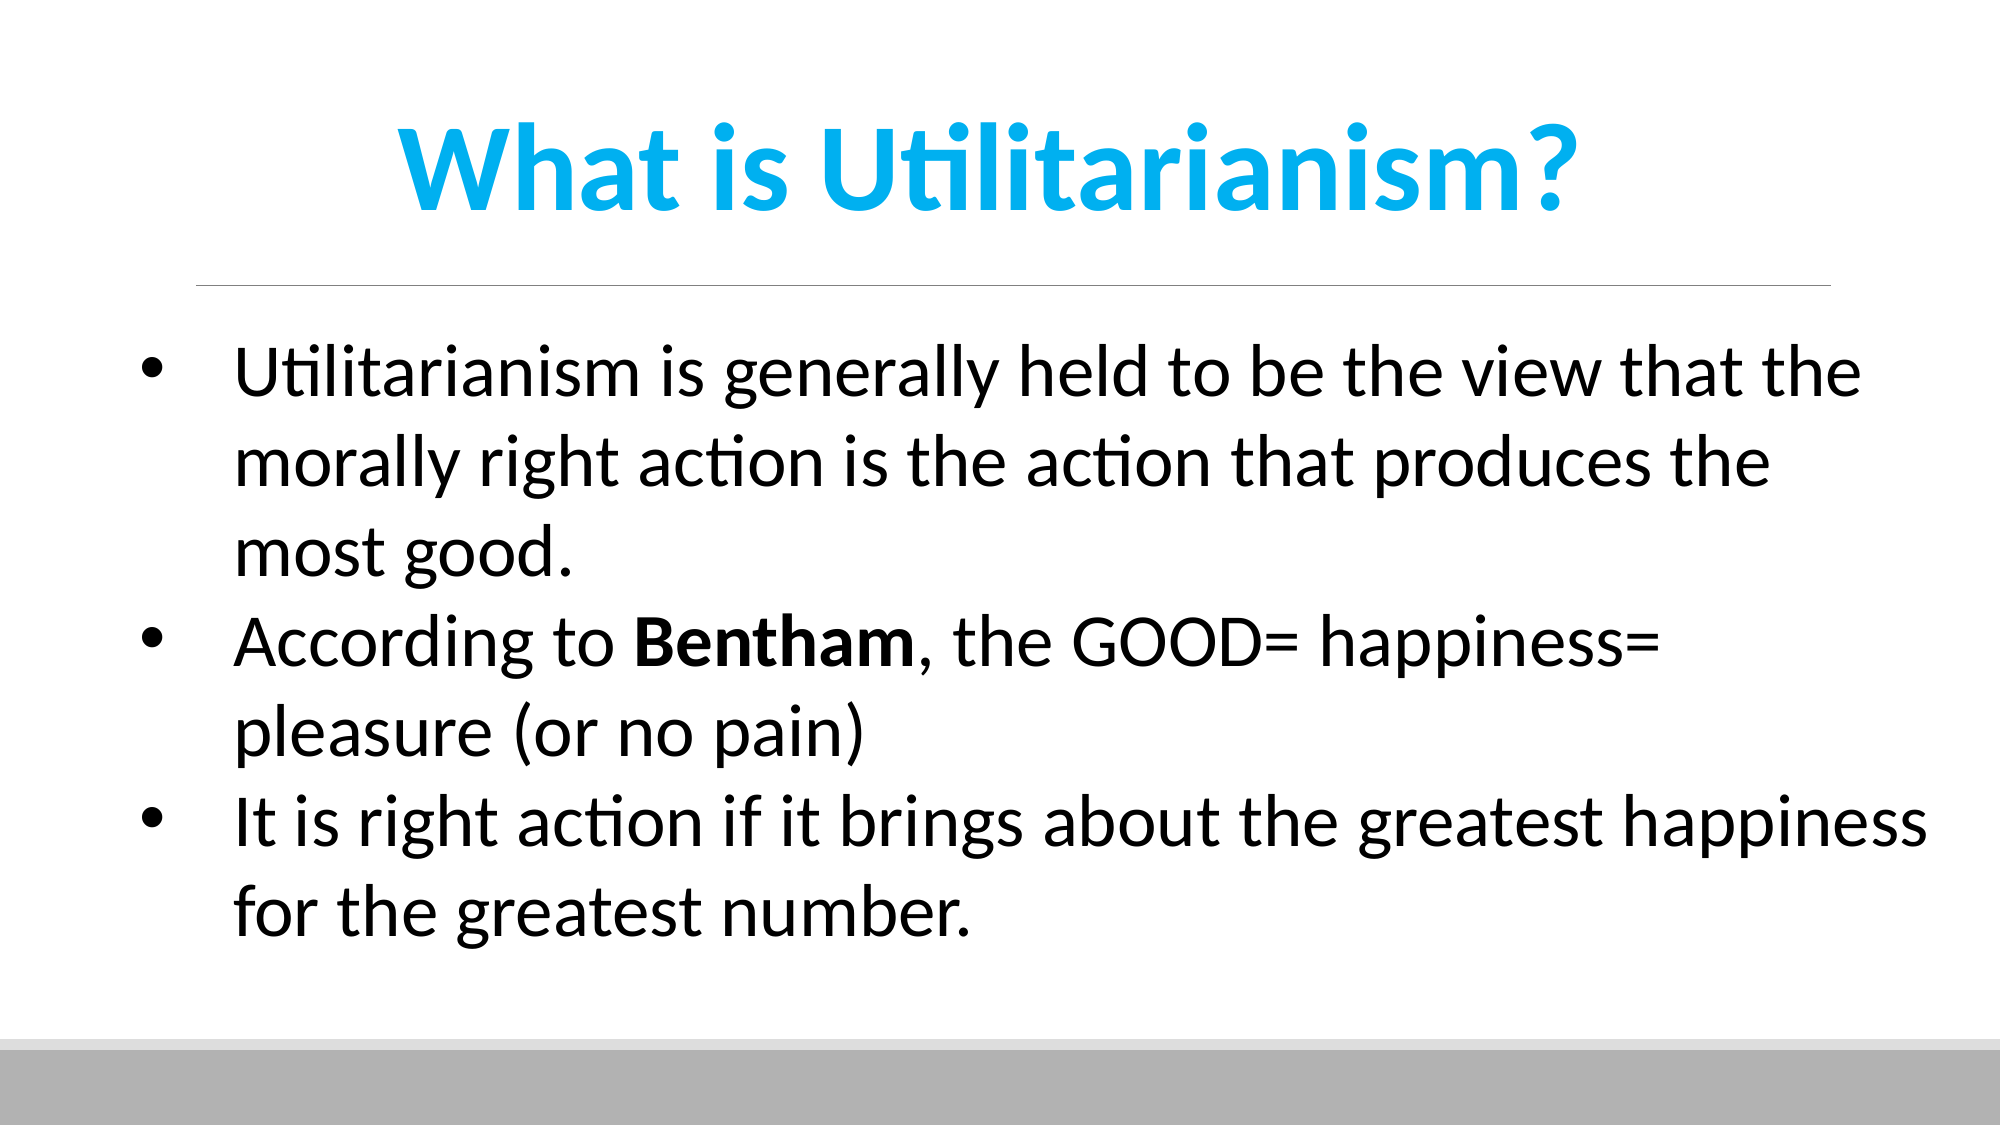

What is Utilitarianism?
Utilitarianism is generally held to be the view that the morally right action is the action that produces the most good.
According to Bentham, the GOOD= happiness= pleasure (or no pain)
It is right action if it brings about the greatest happiness for the greatest number.